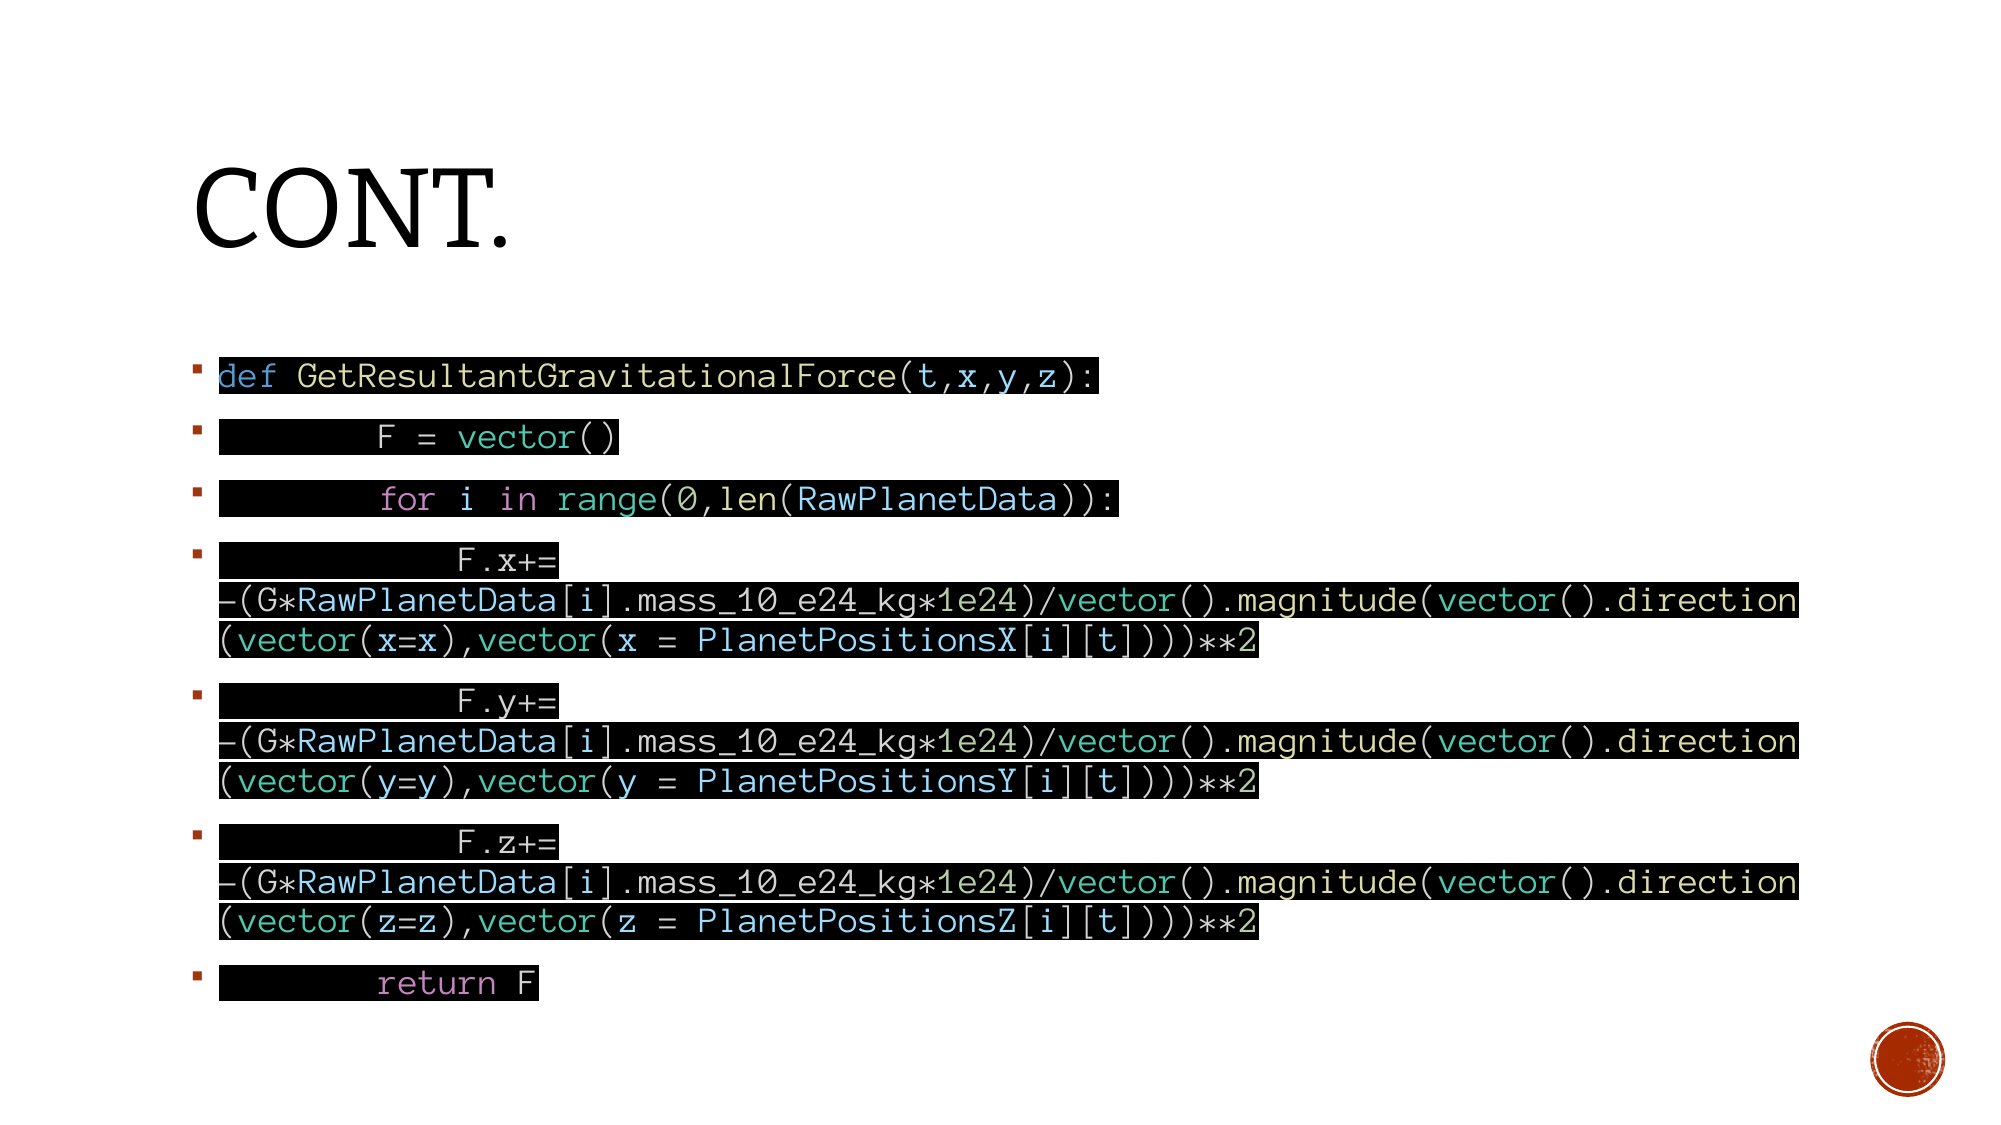

# Cont.
def GetResultantGravitationalForce(t,x,y,z):
        F = vector()
        for i in range(0,len(RawPlanetData)):
            F.x+= -(G*RawPlanetData[i].mass_10_e24_kg*1e24)/vector().magnitude(vector().direction(vector(x=x),vector(x = PlanetPositionsX[i][t])))**2
            F.y+= -(G*RawPlanetData[i].mass_10_e24_kg*1e24)/vector().magnitude(vector().direction(vector(y=y),vector(y = PlanetPositionsY[i][t])))**2
            F.z+= -(G*RawPlanetData[i].mass_10_e24_kg*1e24)/vector().magnitude(vector().direction(vector(z=z),vector(z = PlanetPositionsZ[i][t])))**2
        return F